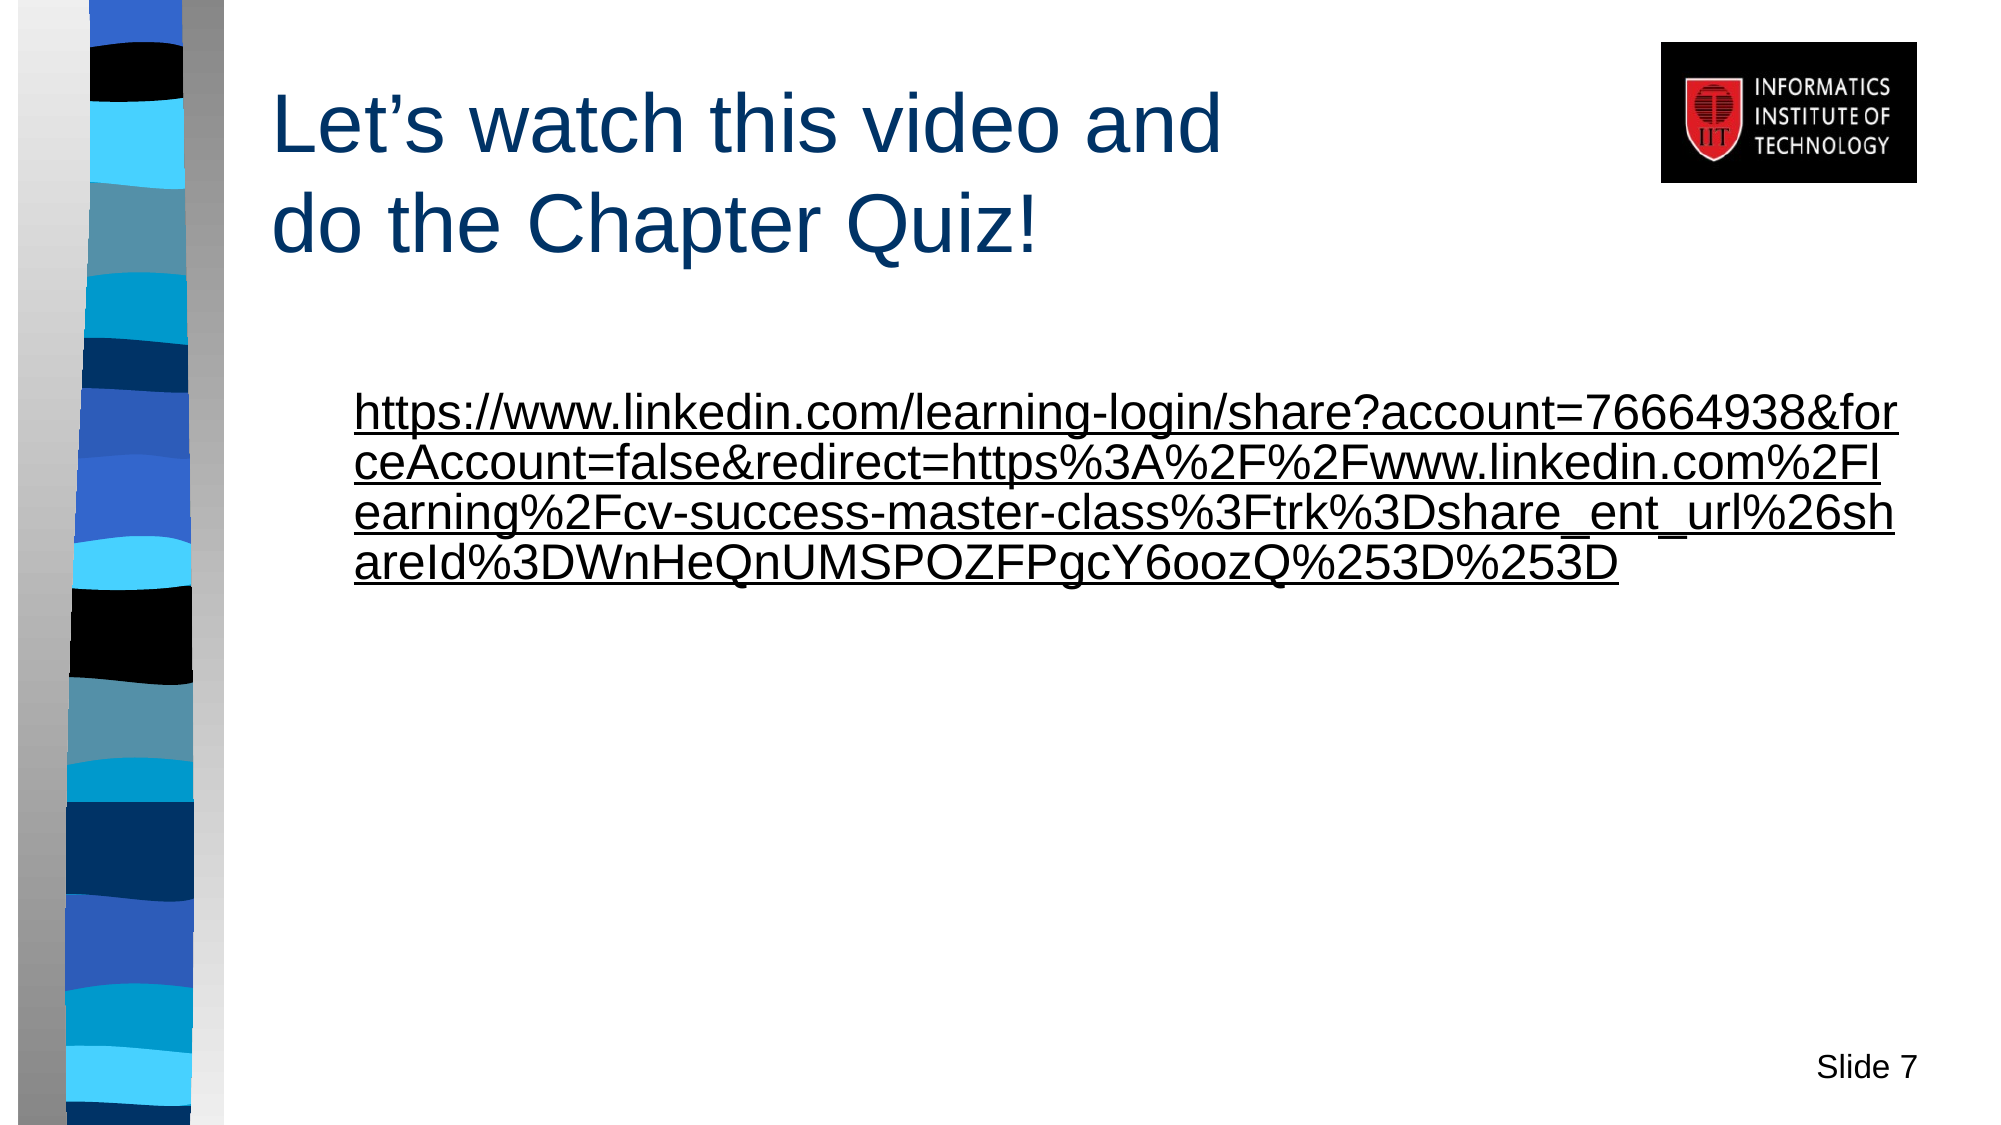

# Let’s watch this video and do the Chapter Quiz!
https://www.linkedin.com/learning-login/share?account=76664938&forceAccount=false&redirect=https%3A%2F%2Fwww.linkedin.com%2Flearning%2Fcv-success-master-class%3Ftrk%3Dshare_ent_url%26shareId%3DWnHeQnUMSPOZFPgcY6oozQ%253D%253D